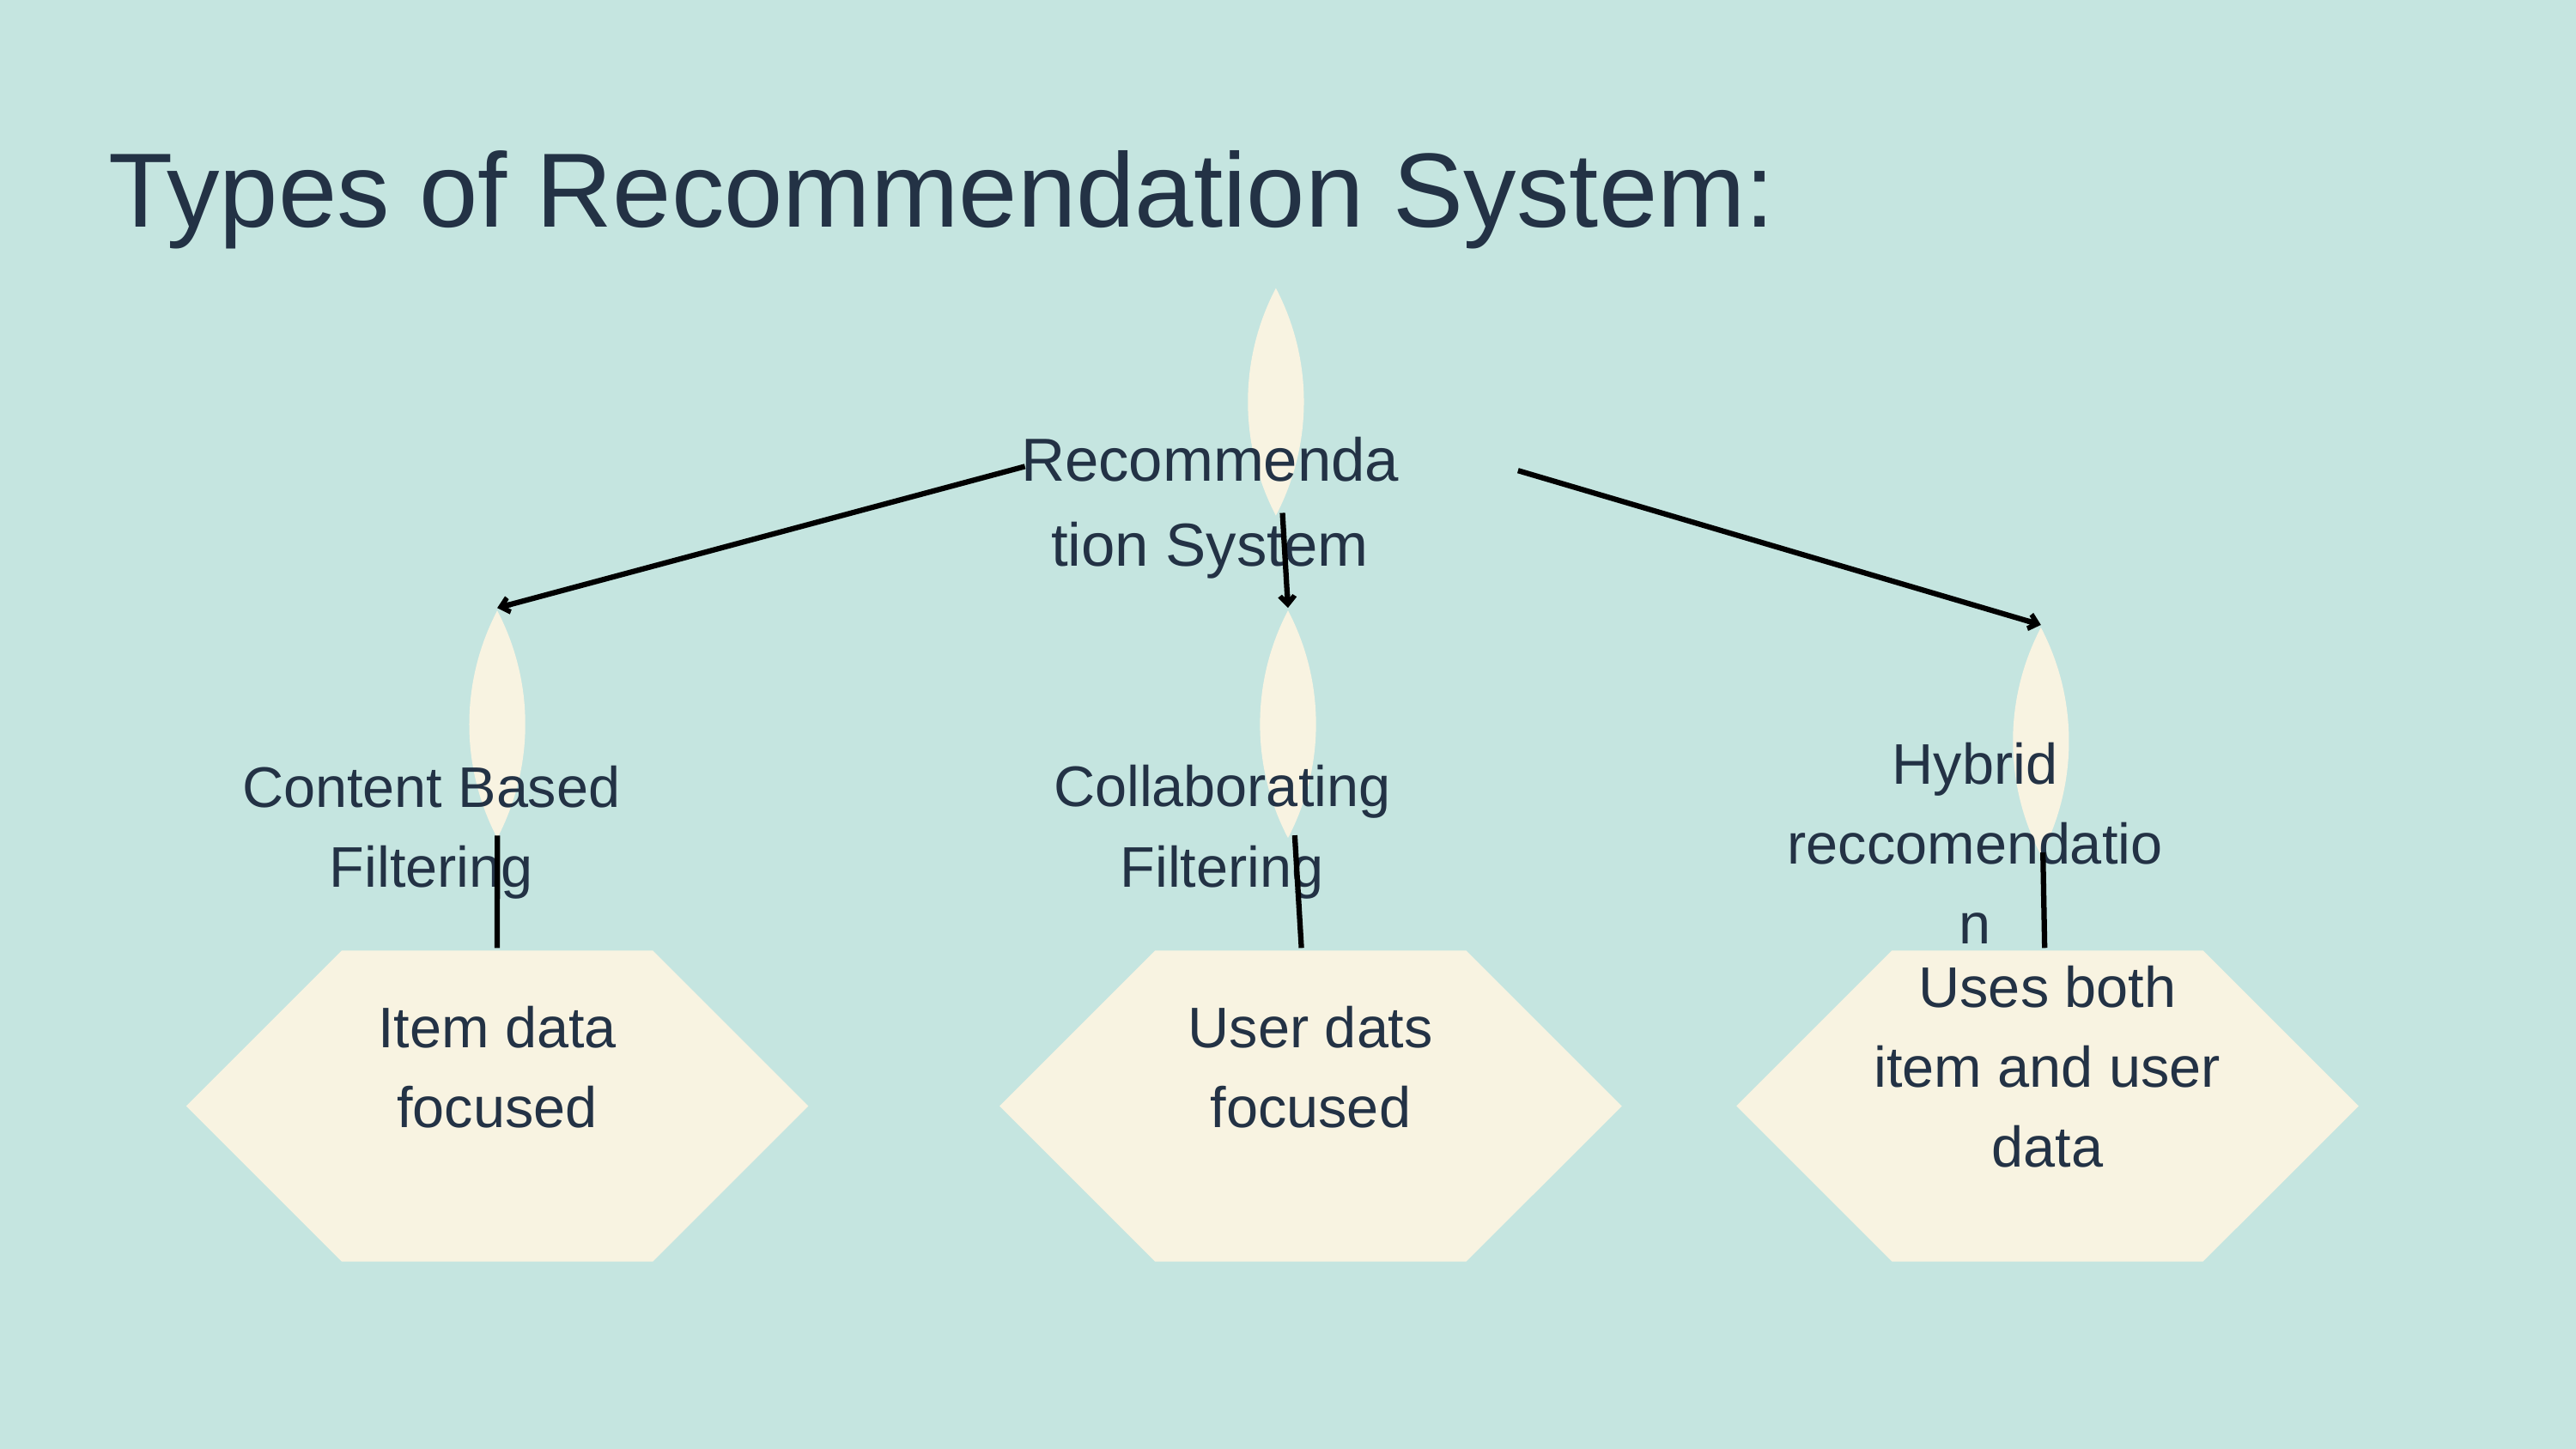

Types of Recommendation System:

Recommendation System

Collaborating Filtering

Content Based Filtering

Hybrid reccomendation

Item data focused

Uses both item and user data

User dats focused